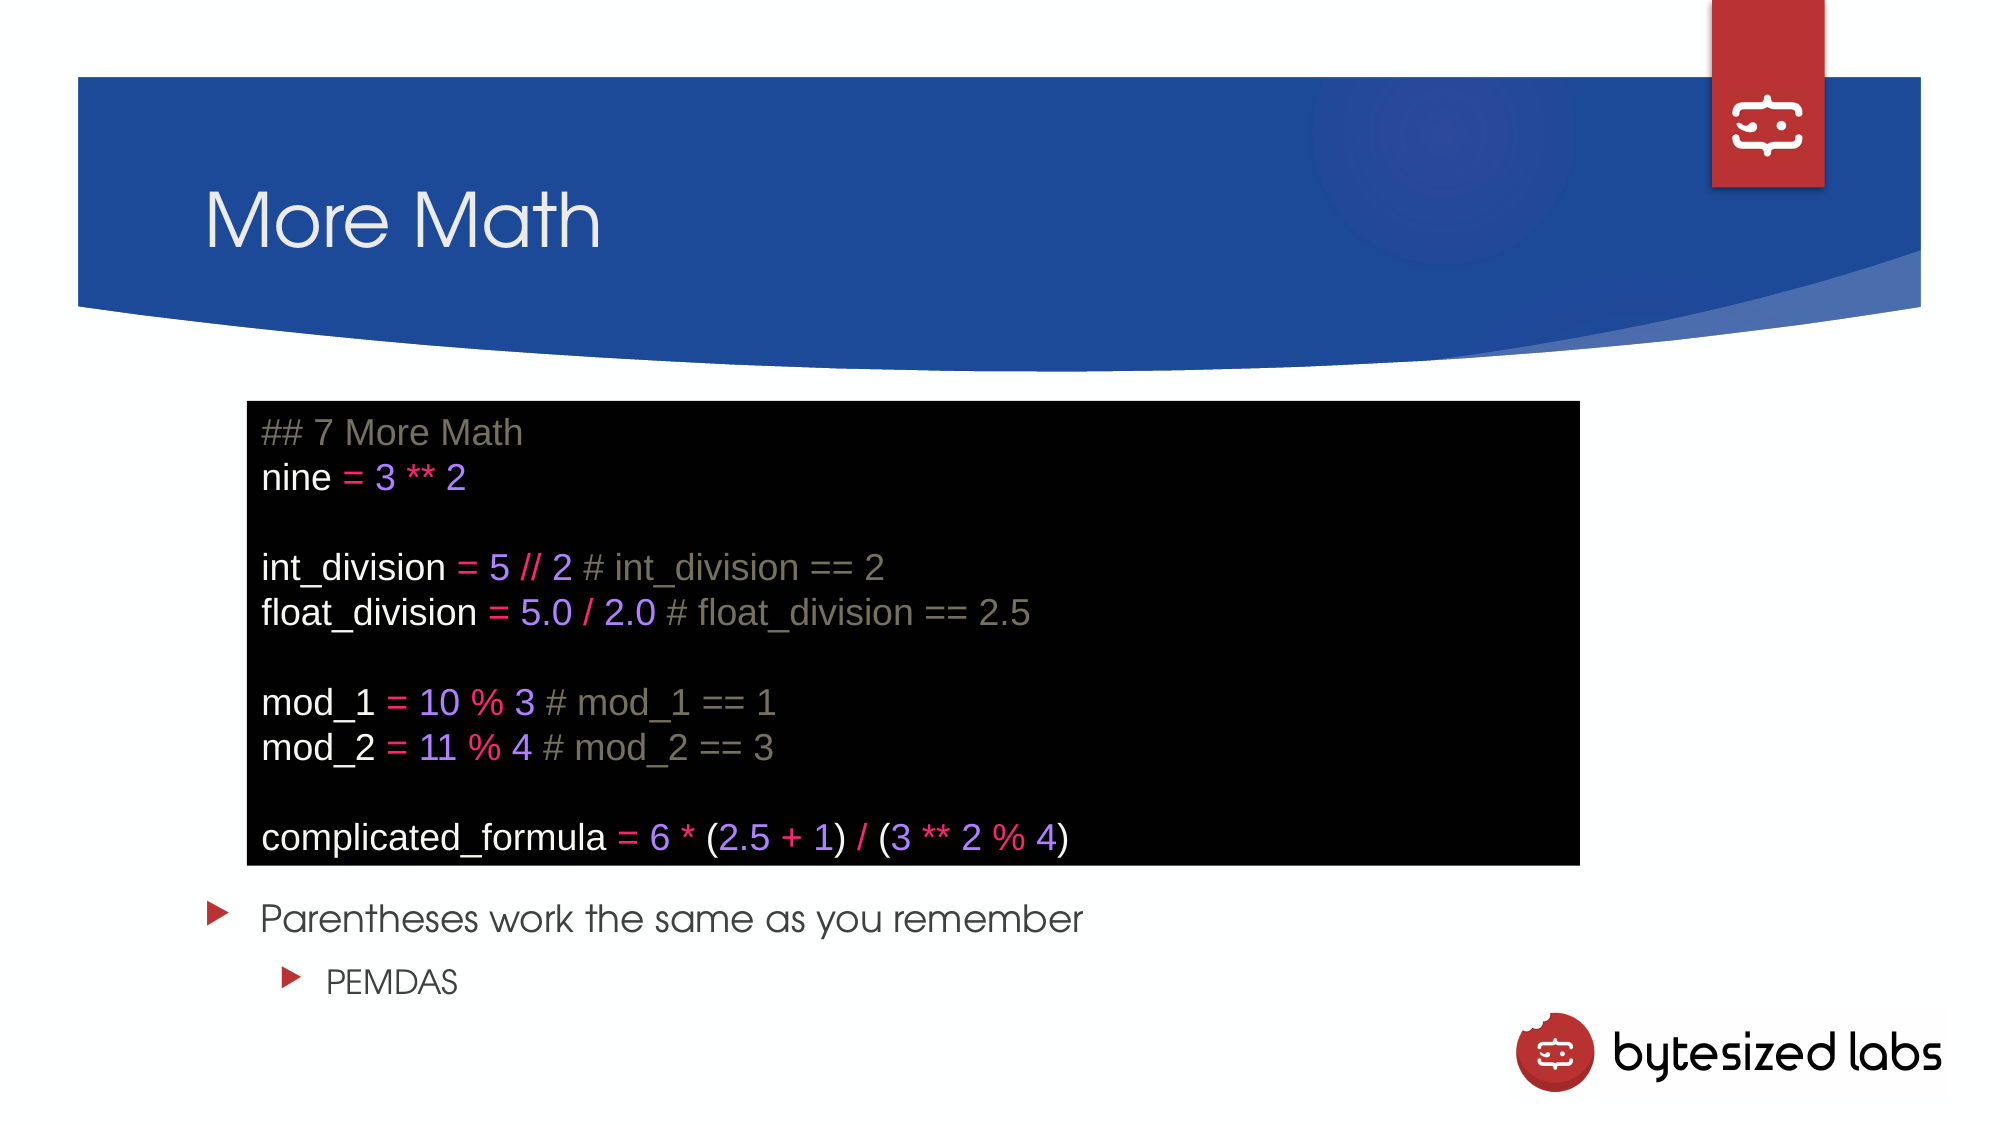

# More Math
## 7 More Math
nine = 3 ** 2

int_division = 5 // 2 # int_division == 2
float_division = 5.0 / 2.0 # float_division == 2.5

mod_1 = 10 % 3 # mod_1 == 1
mod_2 = 11 % 4 # mod_2 == 3

complicated_formula = 6 * (2.5 + 1) / (3 ** 2 % 4)

Parentheses work the same as you remember
PEMDAS